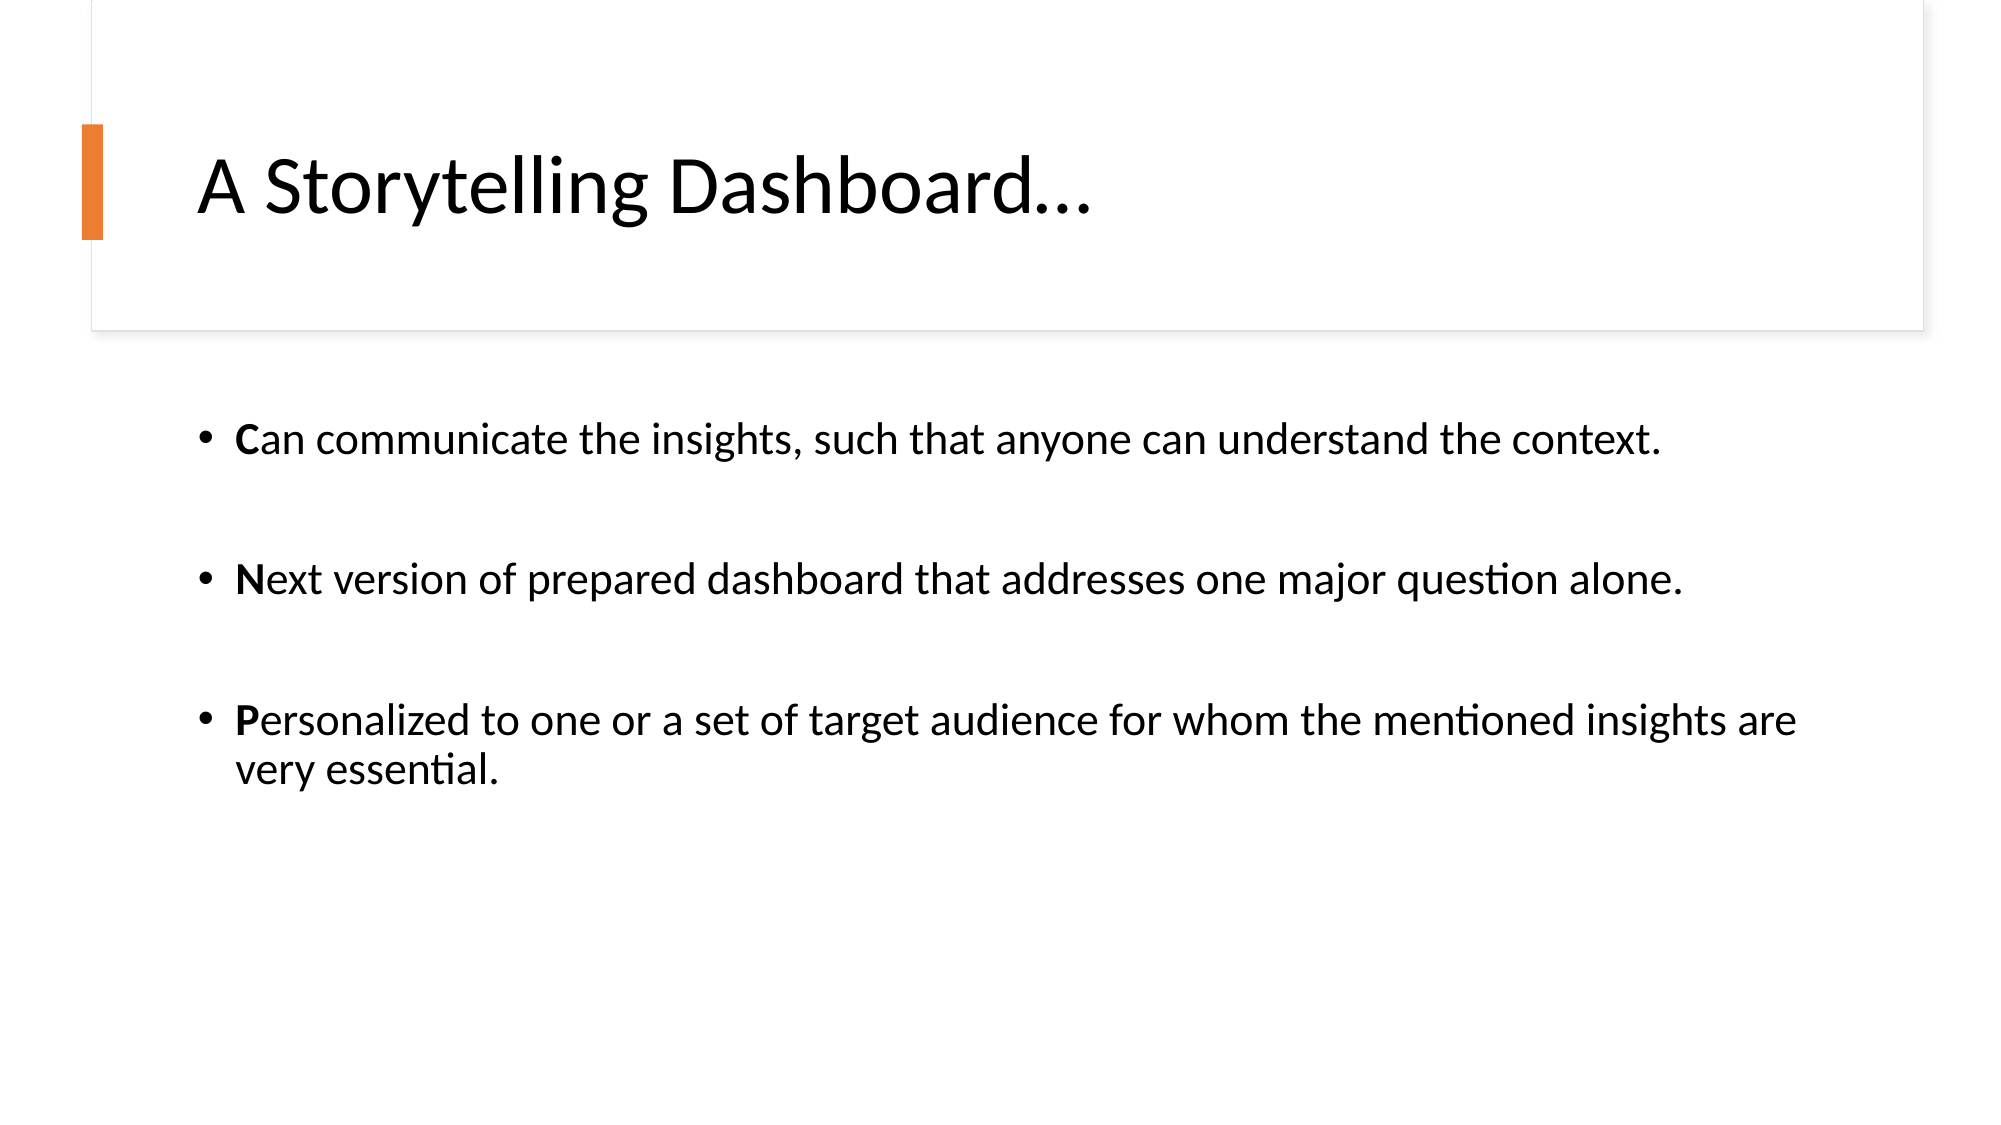

# A Storytelling Dashboard…

Can communicate the insights, such that anyone can understand the context.

Next version of prepared dashboard that addresses one major question alone.

Personalized to one or a set of target audience for whom the mentioned insights are very essential.